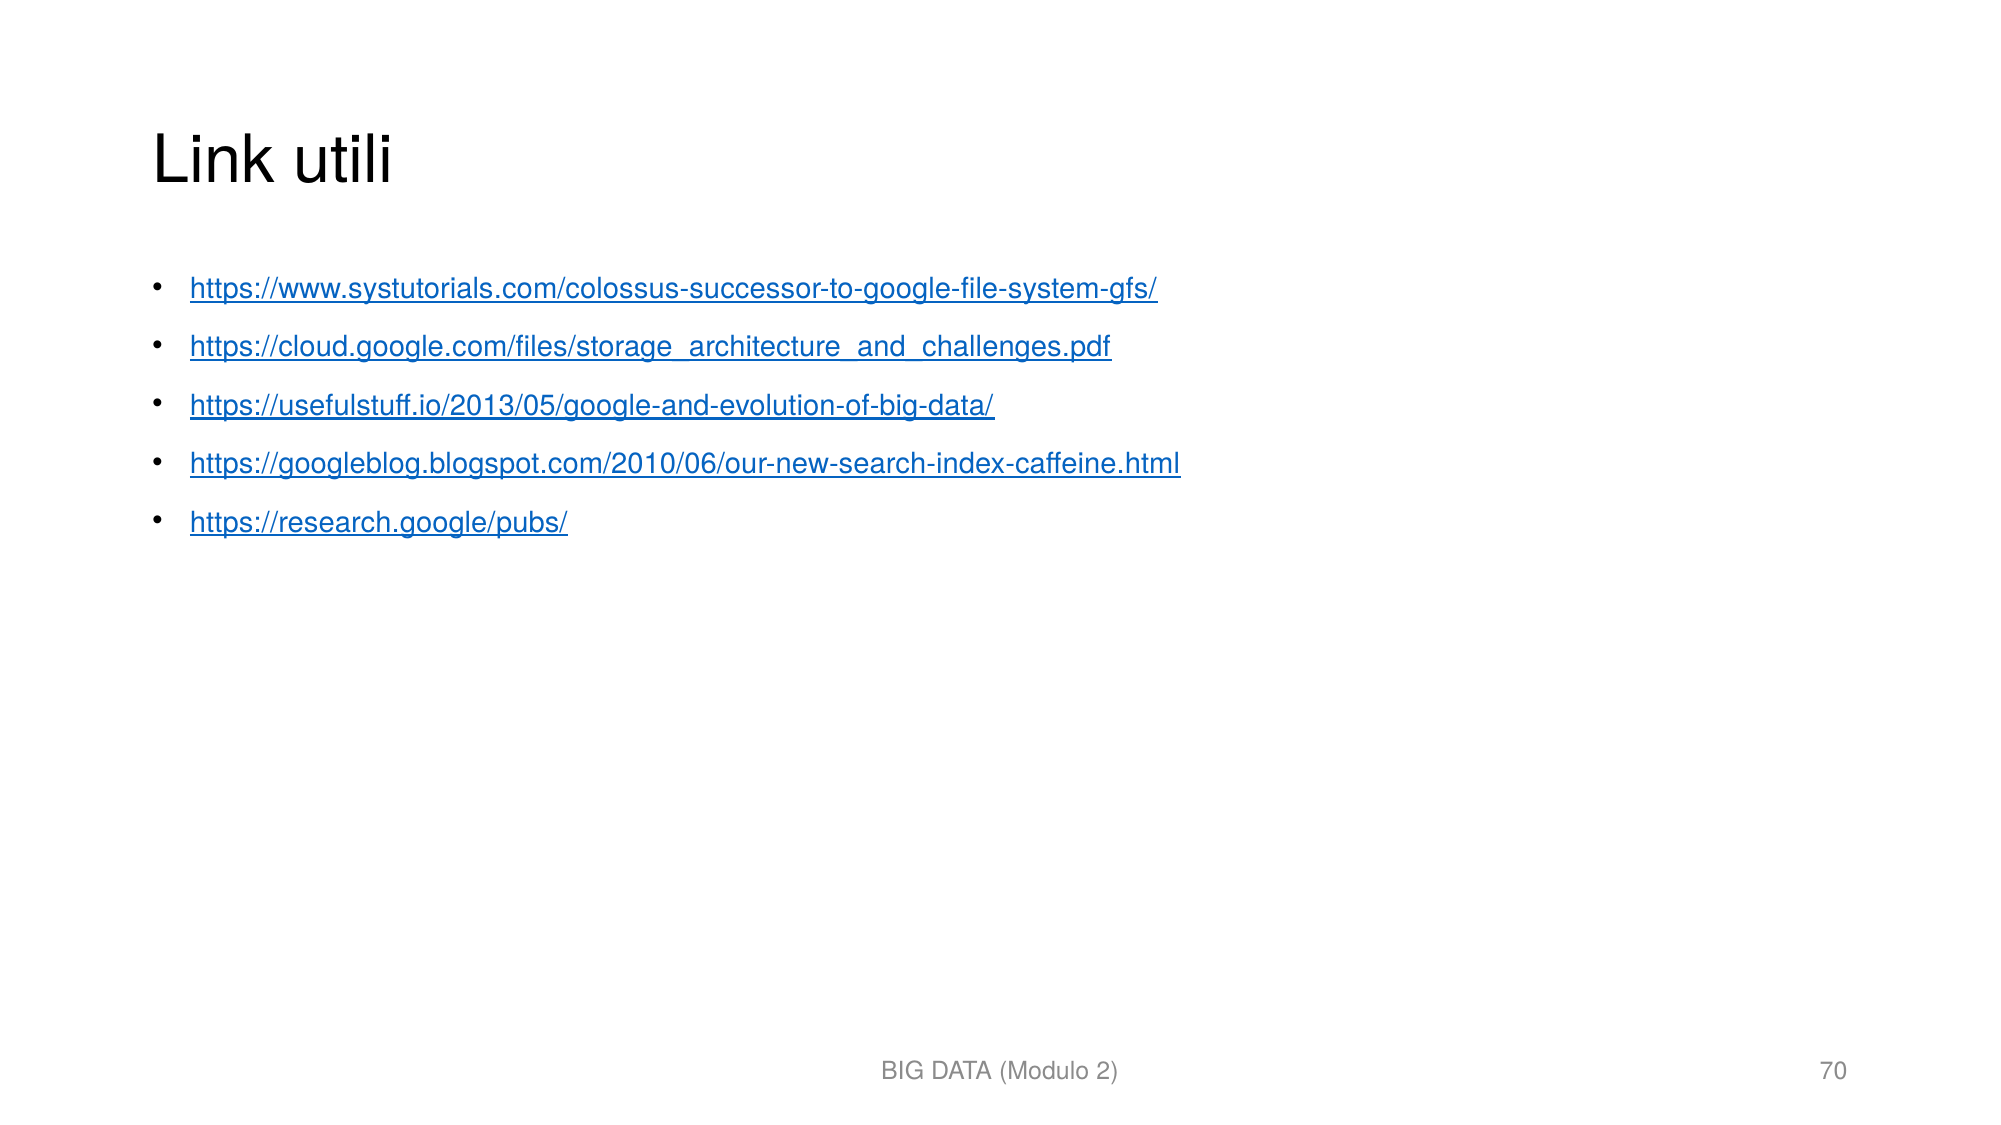

# Link utili
https://www.systutorials.com/colossus-successor-to-google-file-system-gfs/
https://cloud.google.com/files/storage_architecture_and_challenges.pdf
https://usefulstuff.io/2013/05/google-and-evolution-of-big-data/
https://googleblog.blogspot.com/2010/06/our-new-search-index-caffeine.html
https://research.google/pubs/

BIG DATA (Modulo 2)
70